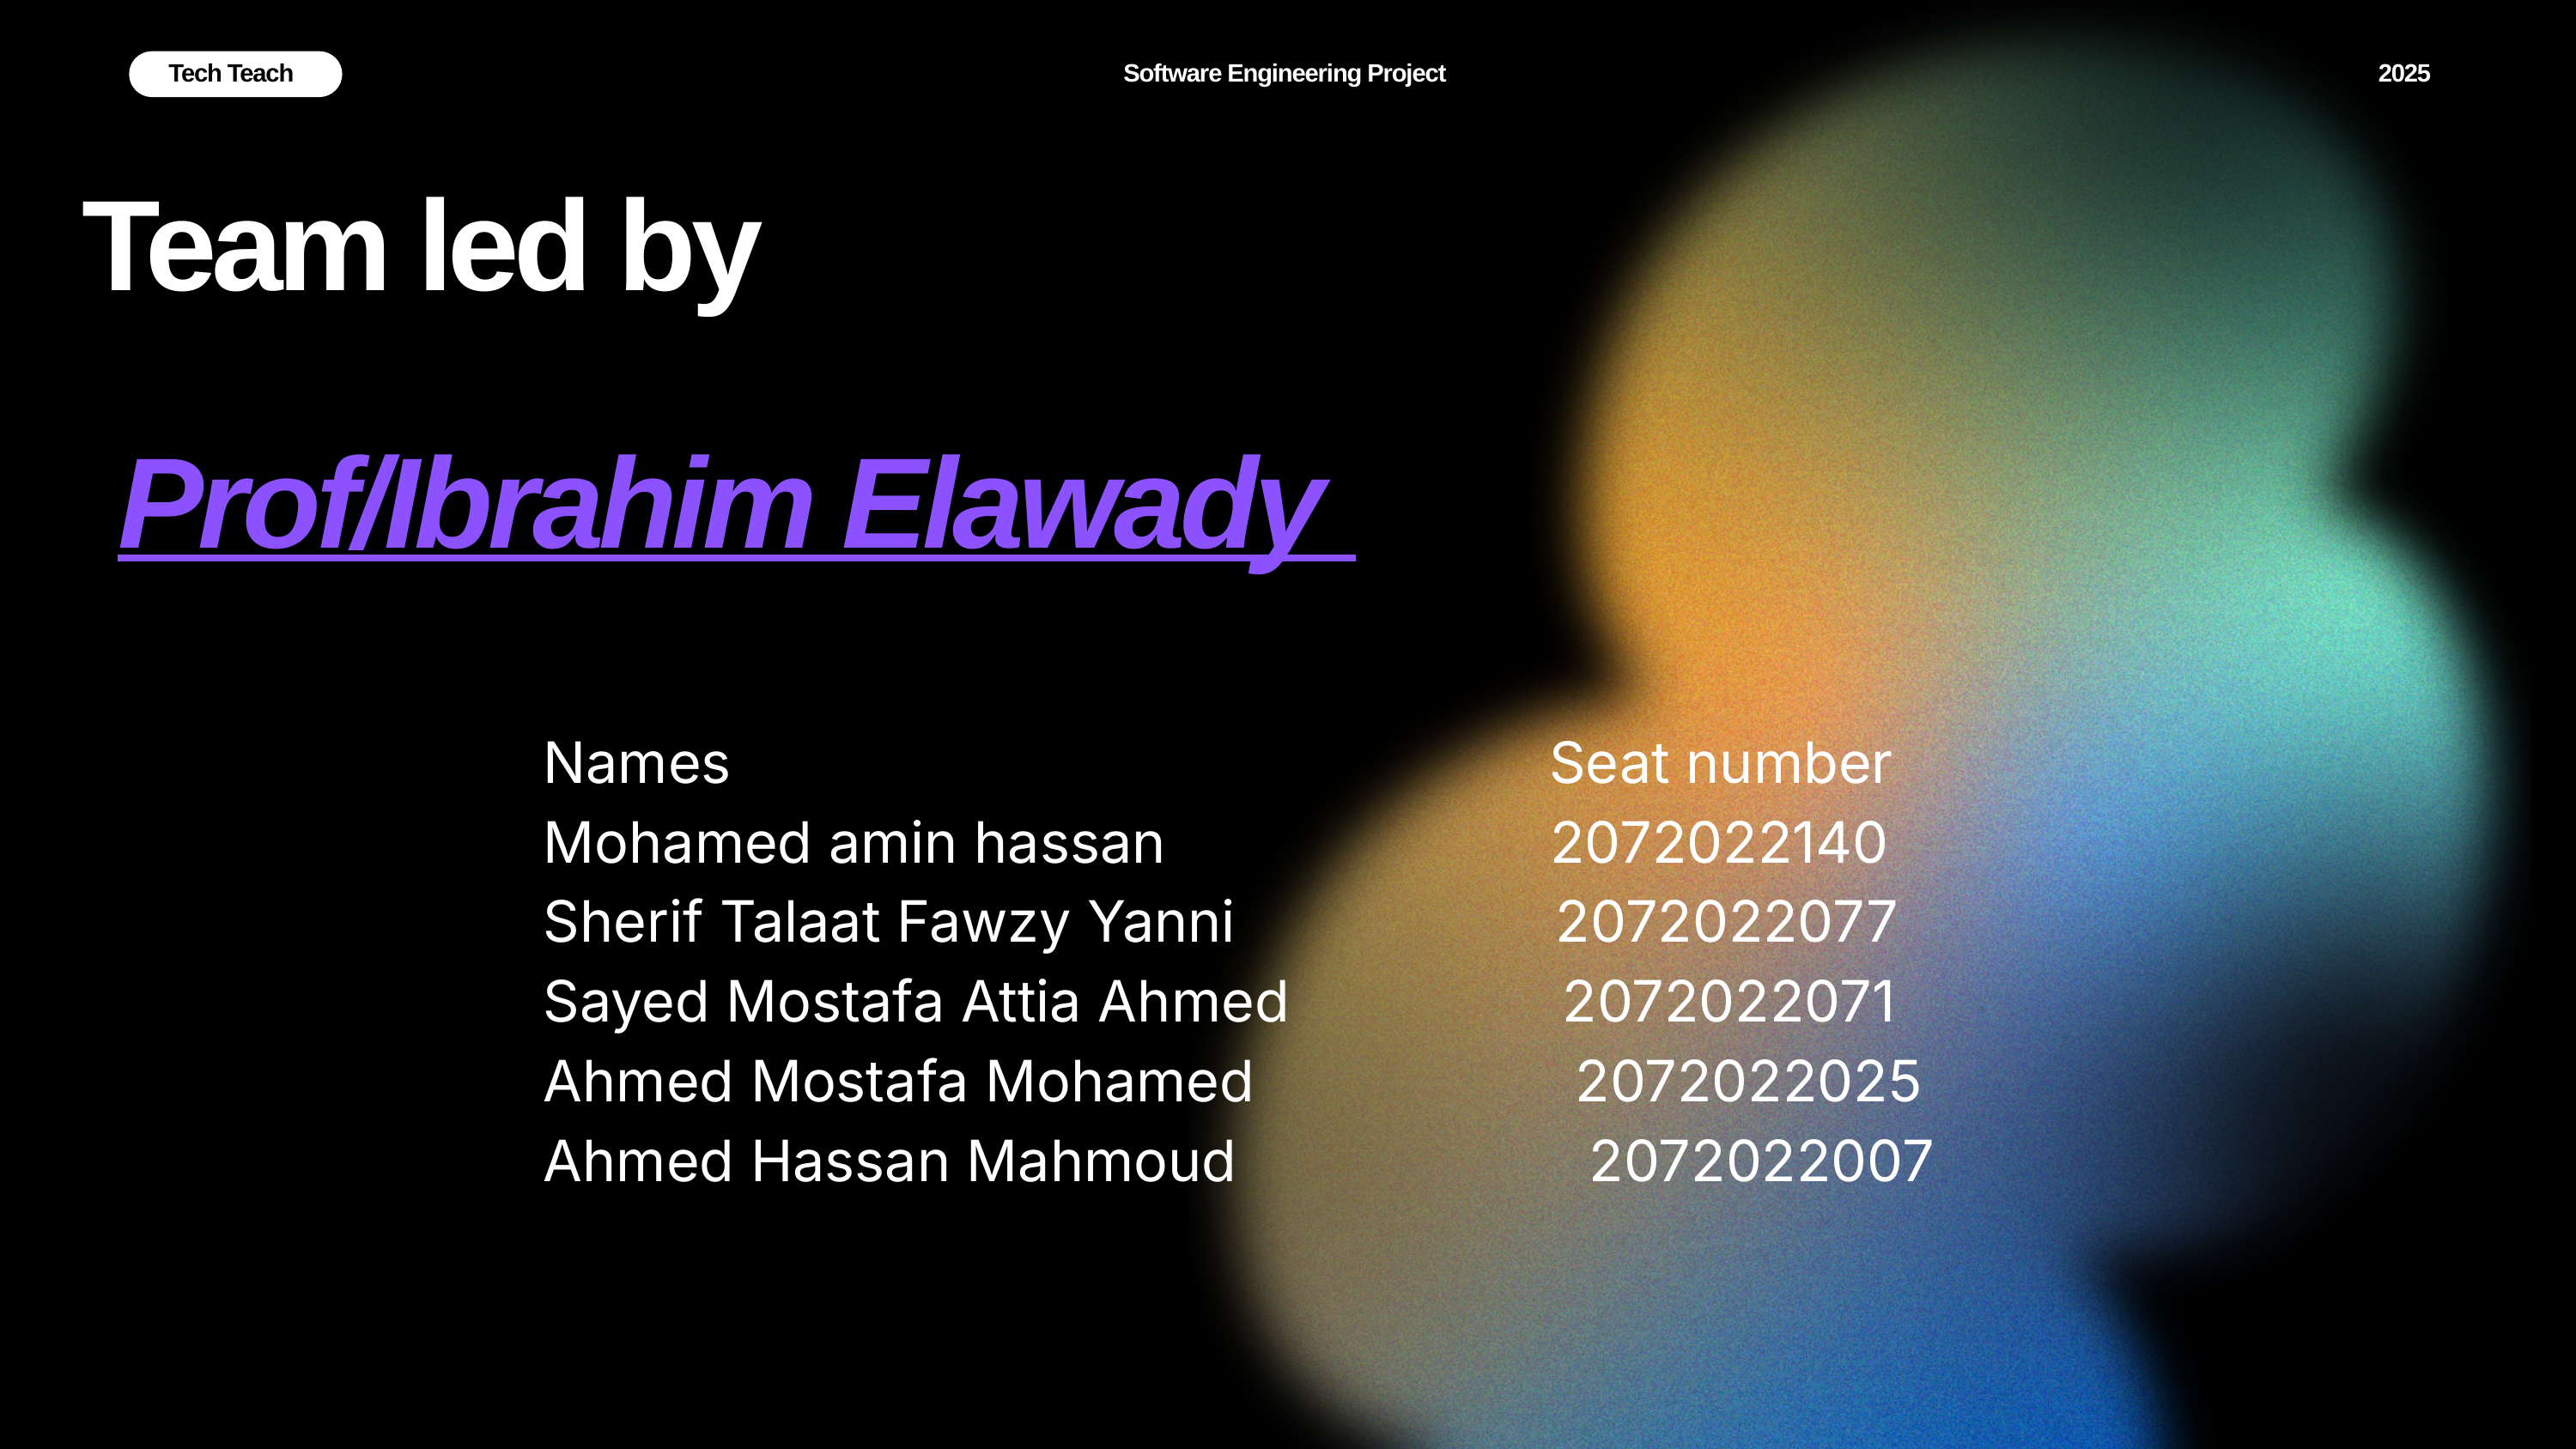

Tech Teach
Software Engineering Project
2025
Team led by

 Prof/Ibrahim Elawady

Names                                                   Seat number
Mohamed amin hassan                        2072022140
Sherif Talaat Fawzy Yanni                    2072022077
Sayed Mostafa Attia Ahmed                 2072022071
Ahmed Mostafa Mohamed                    2072022025
Ahmed Hassan Mahmoud                      2072022007